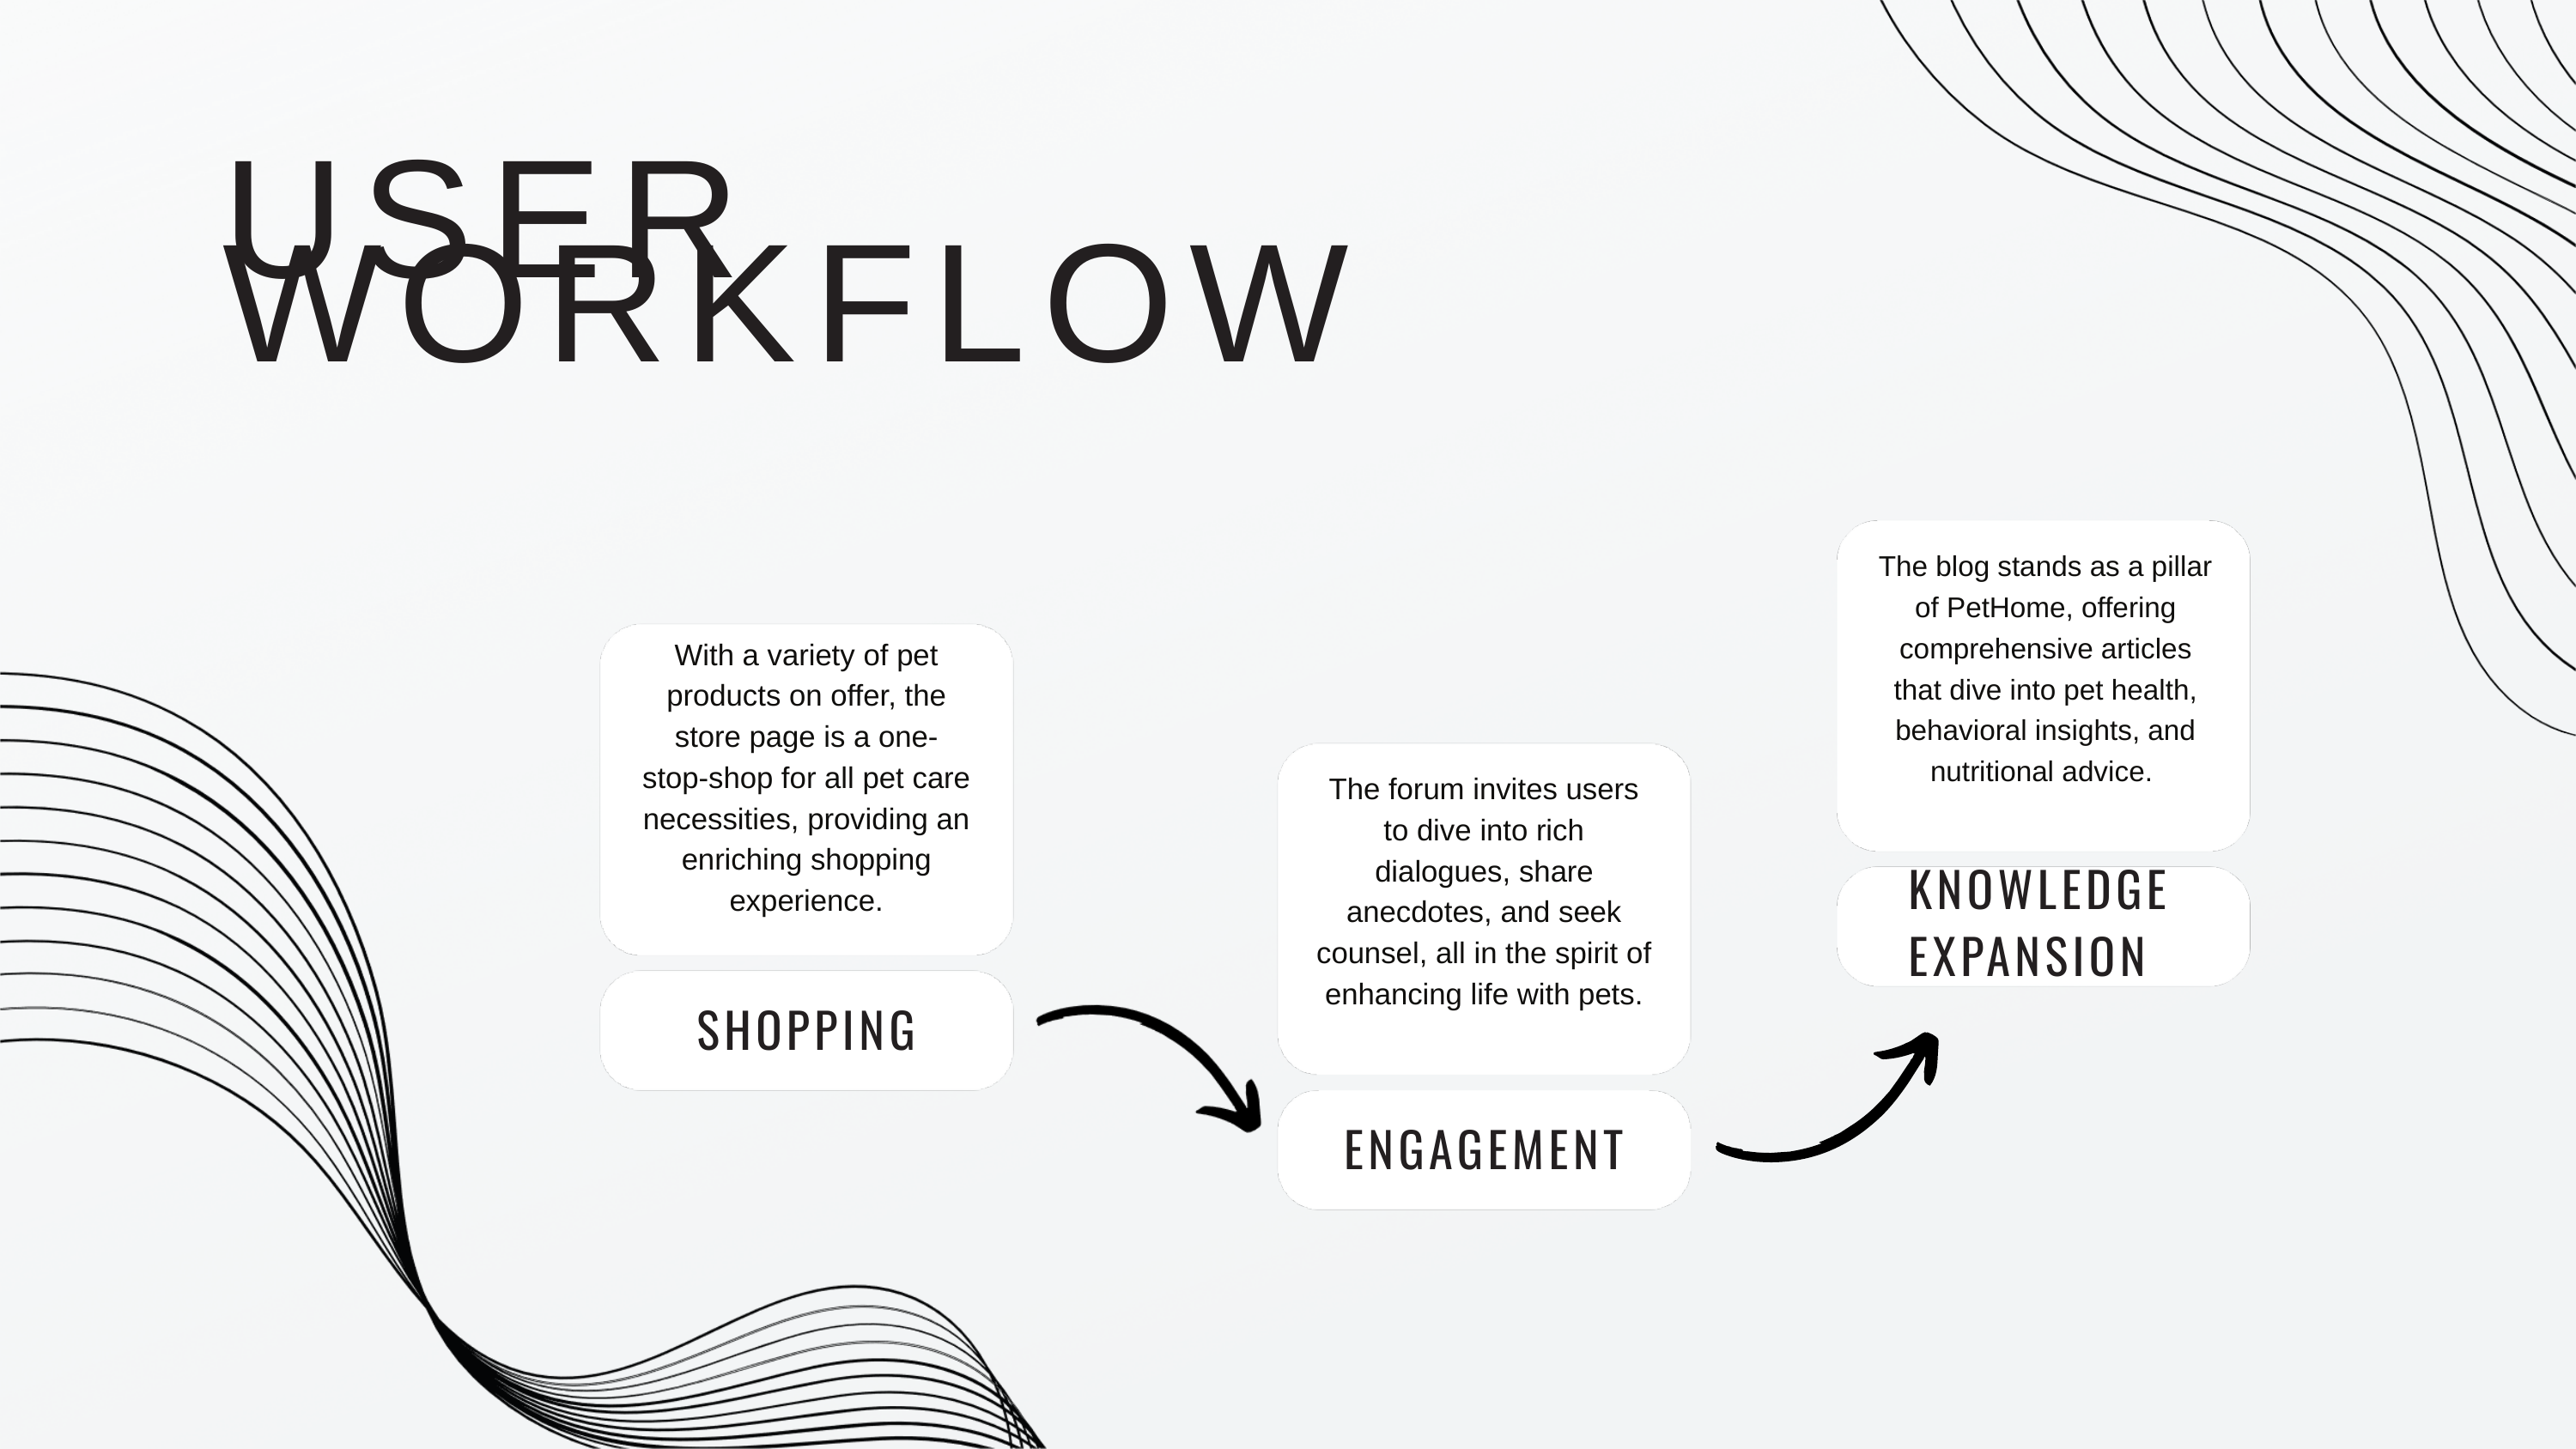

USER WORKFLOW

The blog stands as a pillar of PetHome, offering comprehensive articles that dive into pet health, behavioral insights, and nutritional advice.

With a variety of pet products on offer, the store page is a one- stop-shop for all pet care necessities, providing an enriching shopping experience.
The forum invites users to dive into rich dialogues, share anecdotes, and seek counsel, all in the spirit of enhancing life with pets.
KNOWLEDGE EXPANSION
SHOPPING

ENGAGEMENT